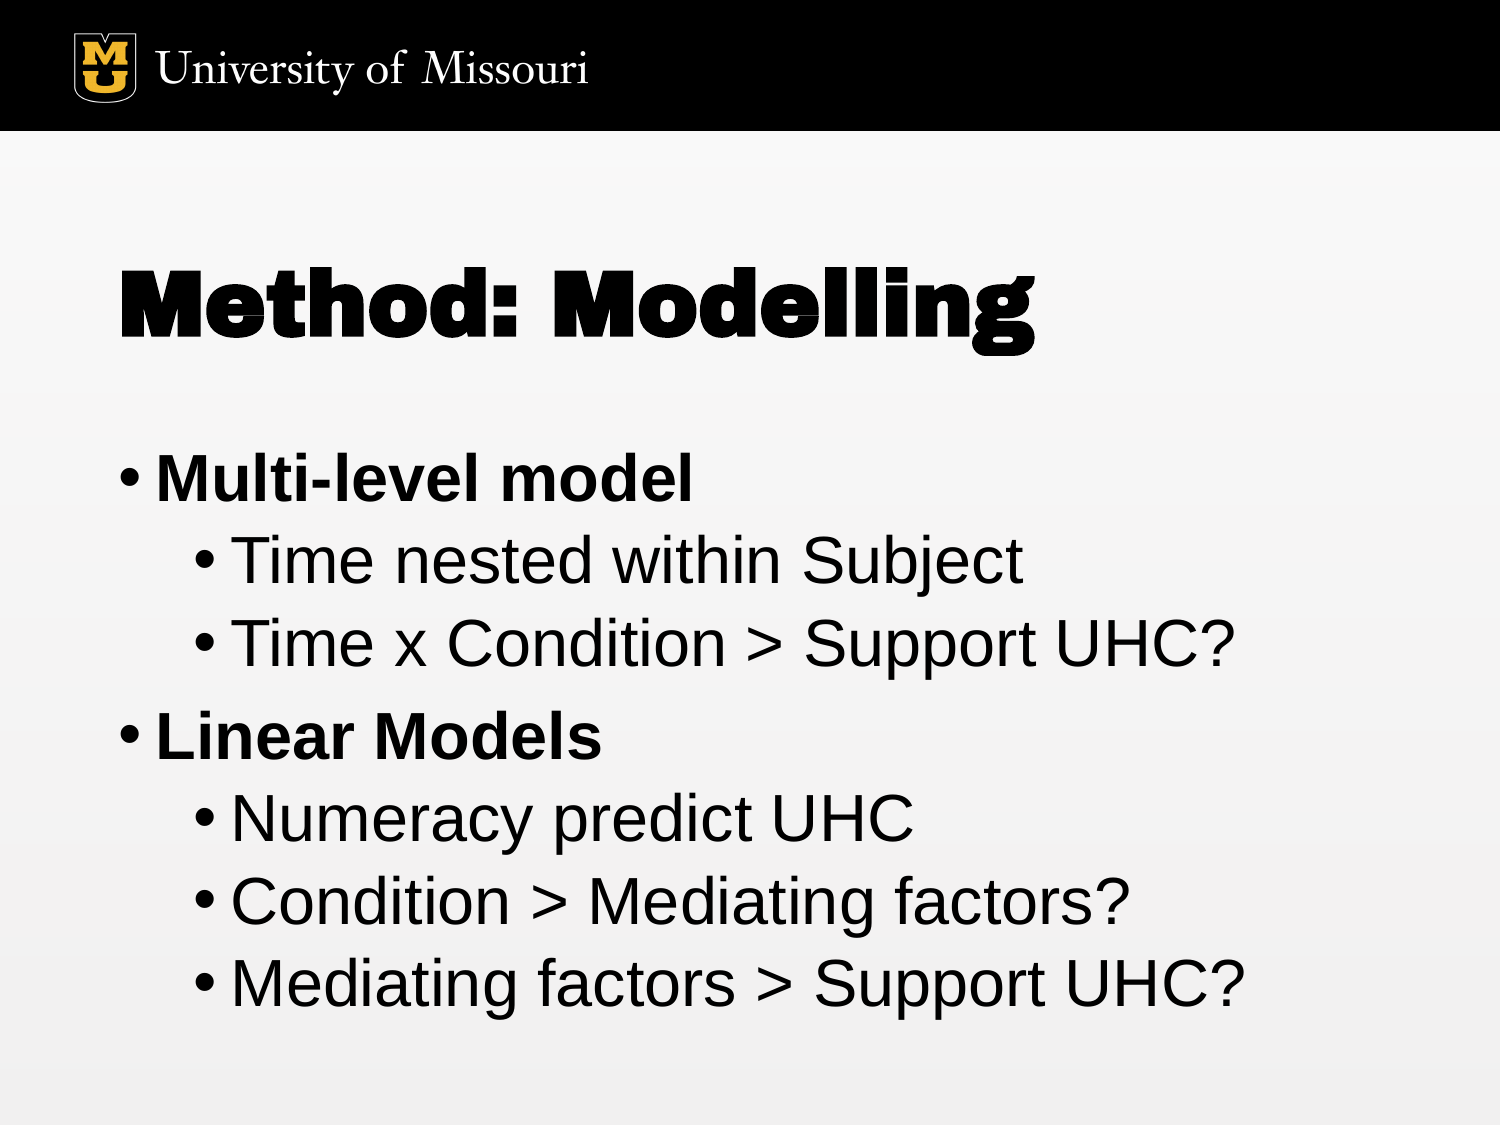

# Method: Modelling
Multi-level model
Time nested within Subject
Time x Condition > Support UHC?
Linear Models
Numeracy predict UHC
Condition > Mediating factors?
Mediating factors > Support UHC?